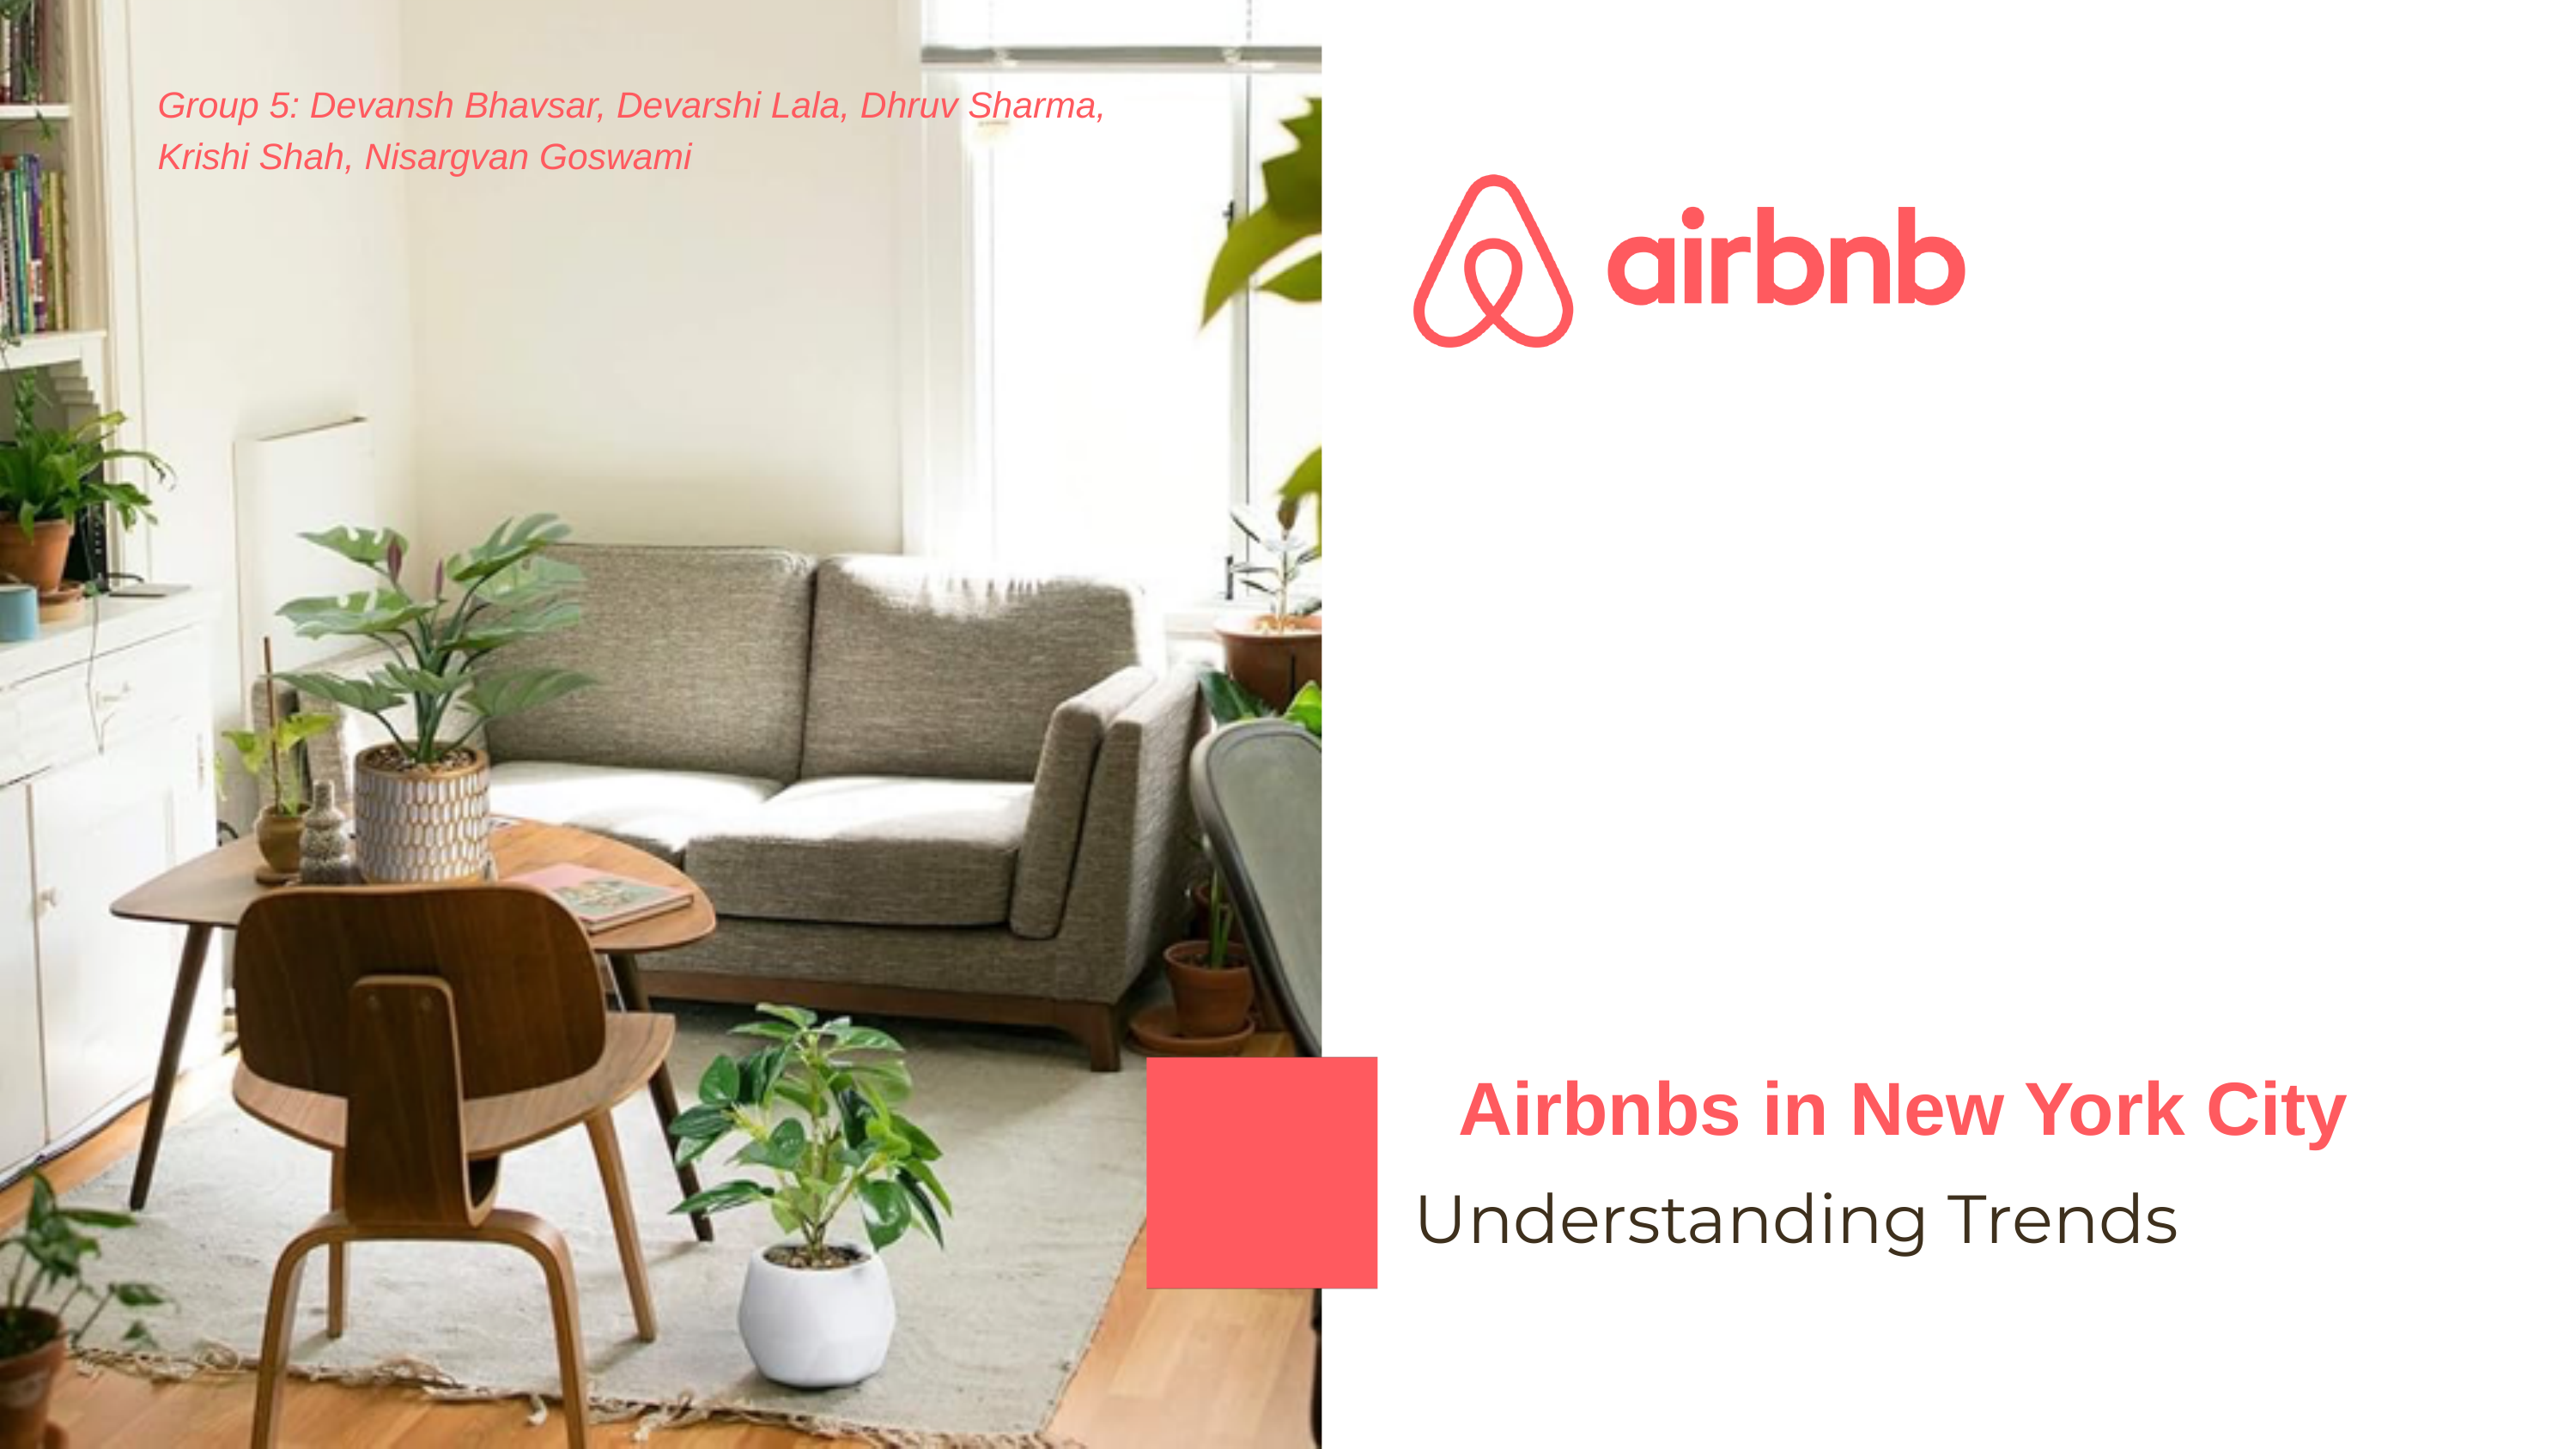

Group 5: Devansh Bhavsar, Devarshi Lala, Dhruv Sharma,
Krishi Shah, Nisargvan Goswami

Airbnbs in New York City

Understanding Trends